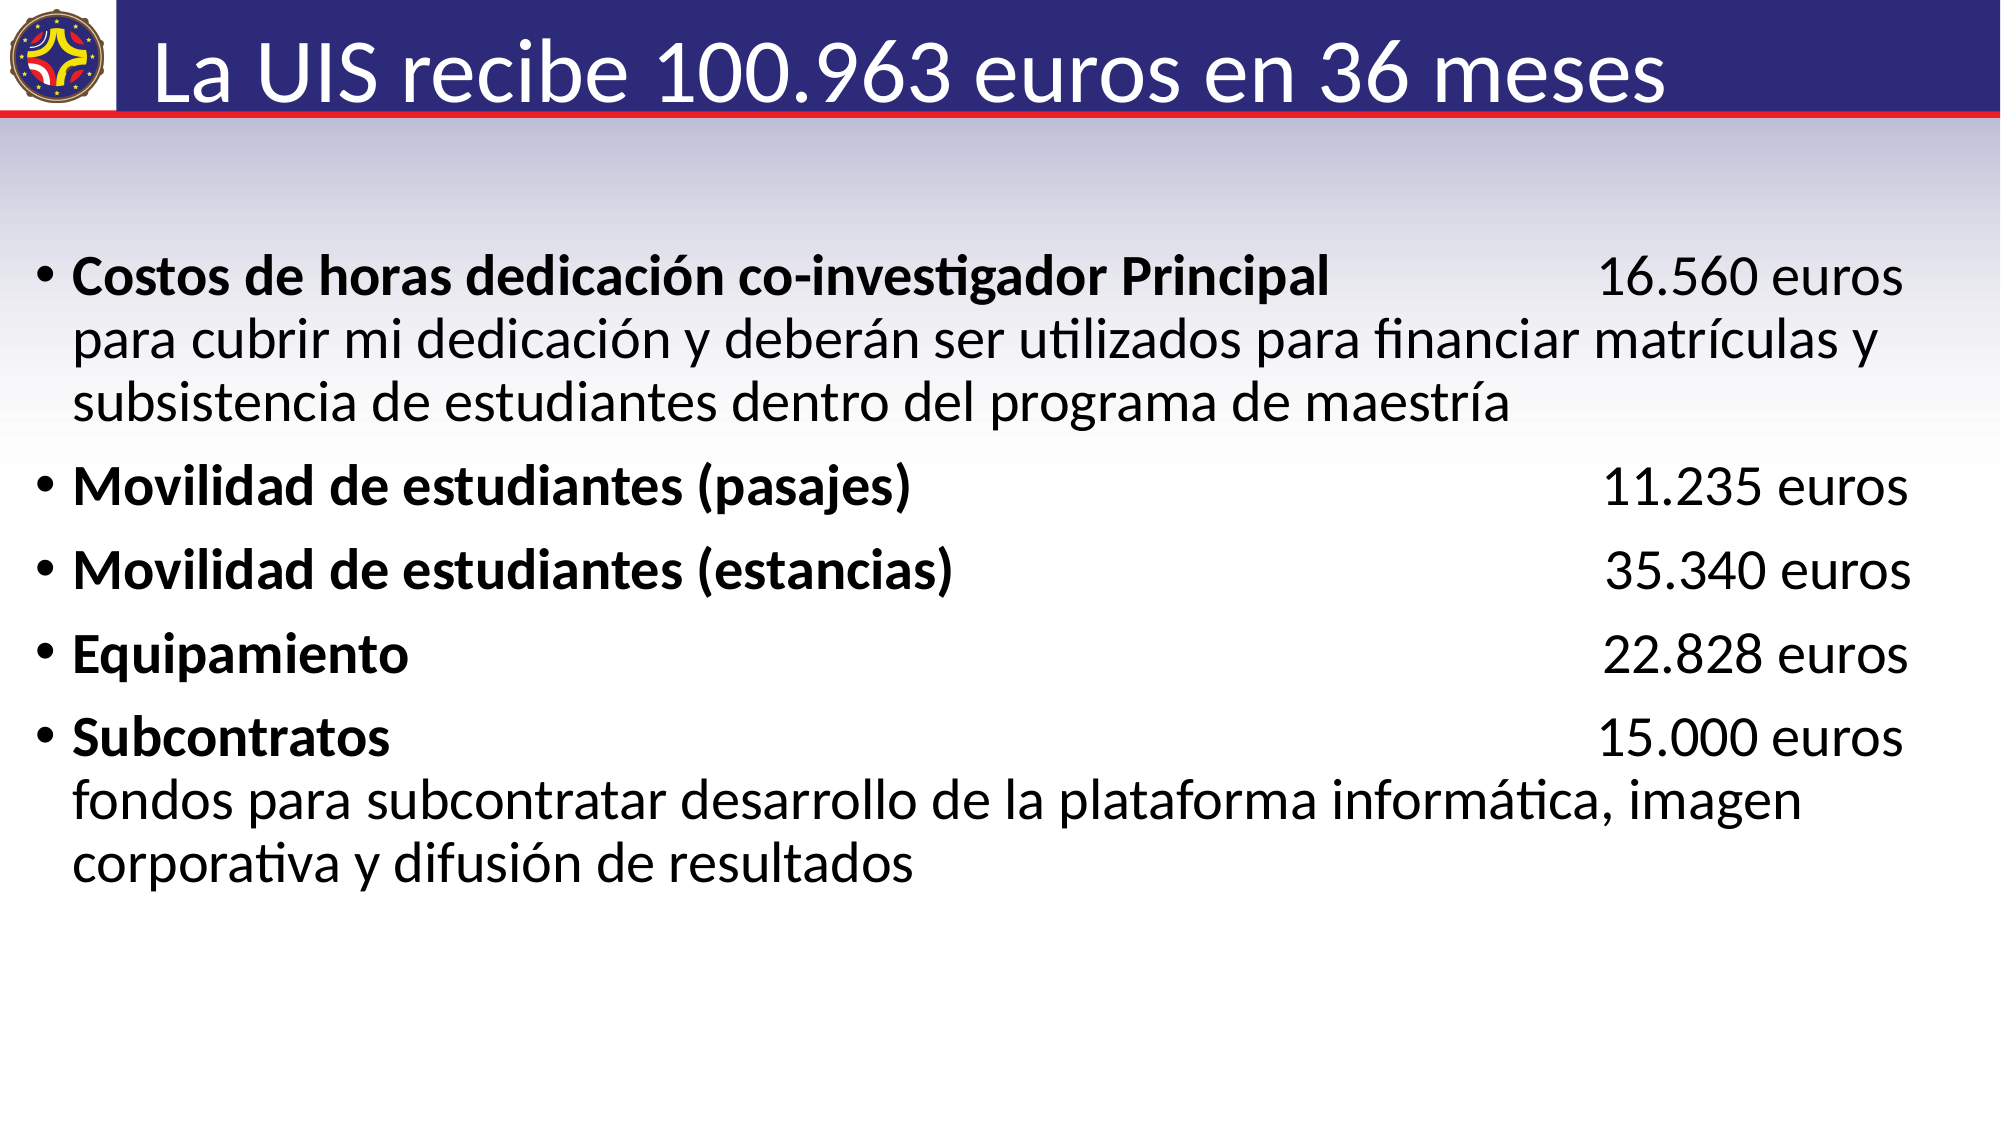

# La UIS recibe 100.963 euros en 36 meses
Costos de horas dedicación co-investigador Principal                    16.560 euros para cubrir mi dedicación y deberán ser utilizados para financiar matrículas y subsistencia de estudiantes dentro del programa de maestría
Movilidad de estudiantes (pasajes)                                                    11.235 euros
Movilidad de estudiantes (estancias)                                                 35.340 euros
Equipamiento                                                                                          22.828 euros
Subcontratos                                                                                           15.000 euros fondos para subcontratar desarrollo de la plataforma informática, imagen corporativa y difusión de resultados